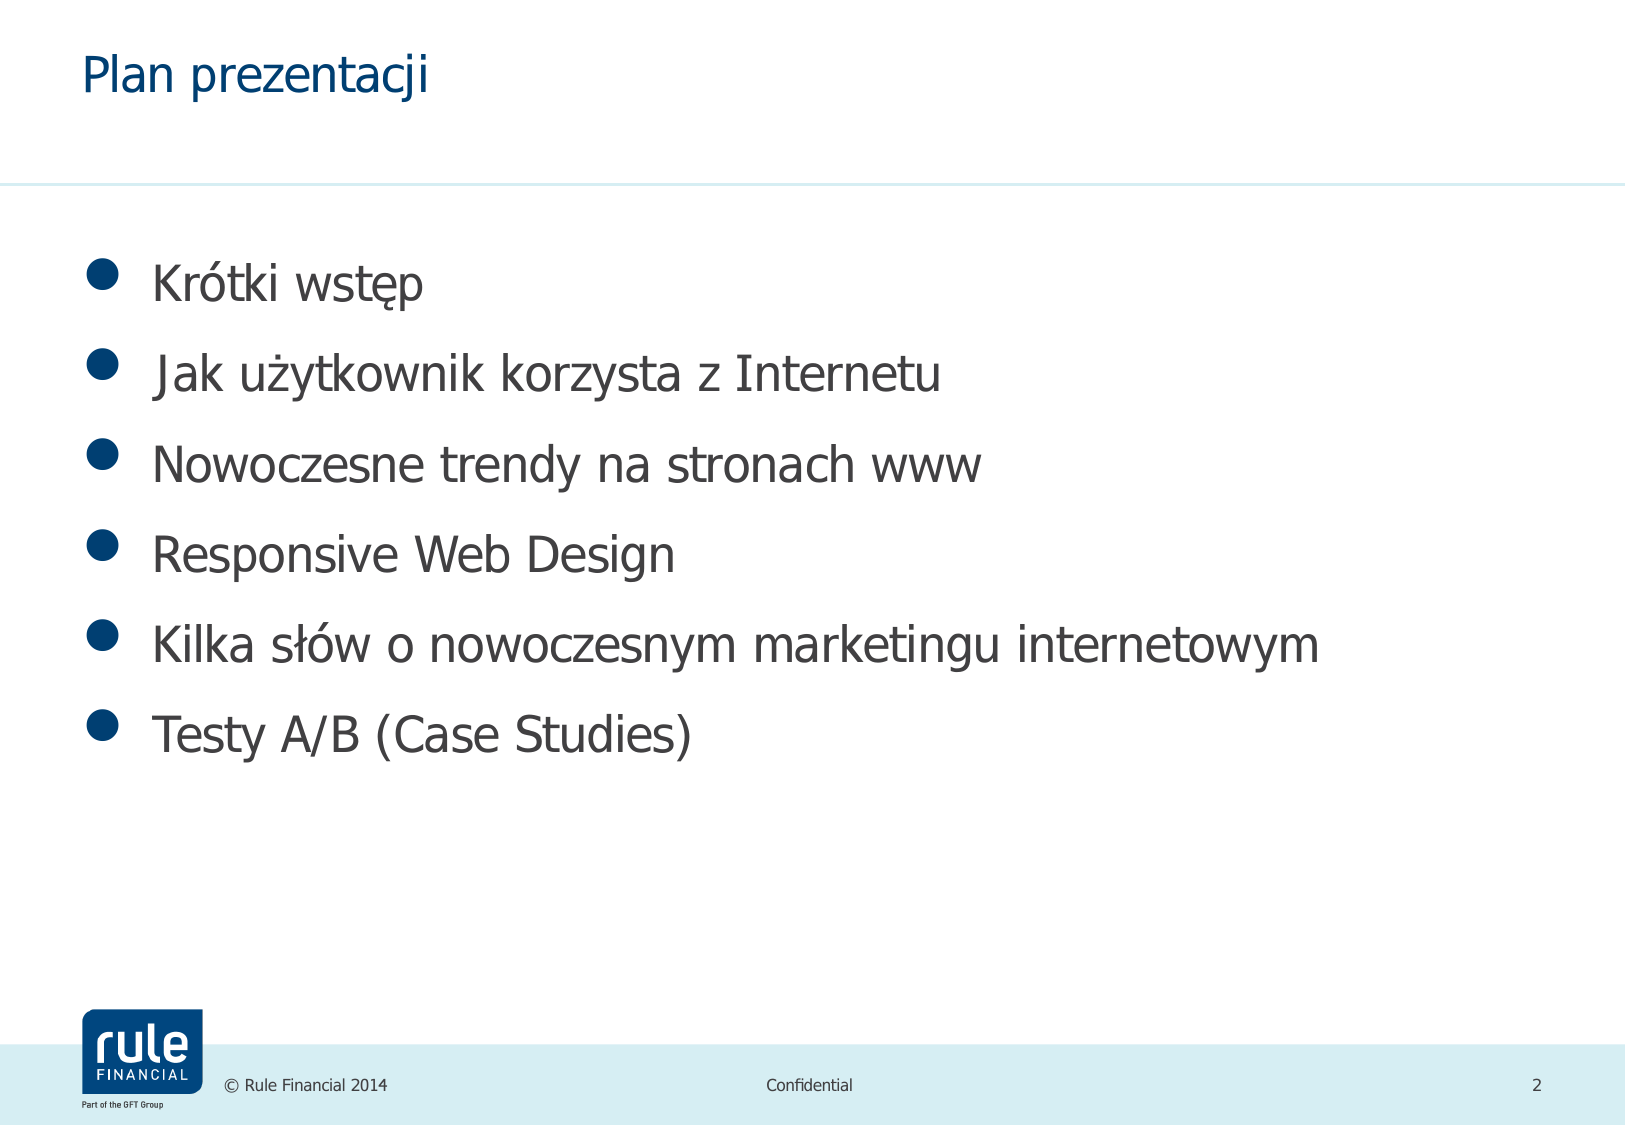

# Plan prezentacji
 Krótki wstęp
 Jak użytkownik korzysta z Internetu
 Nowoczesne trendy na stronach www
 Responsive Web Design
 Kilka słów o nowoczesnym marketingu internetowym
 Testy A/B (Case Studies)